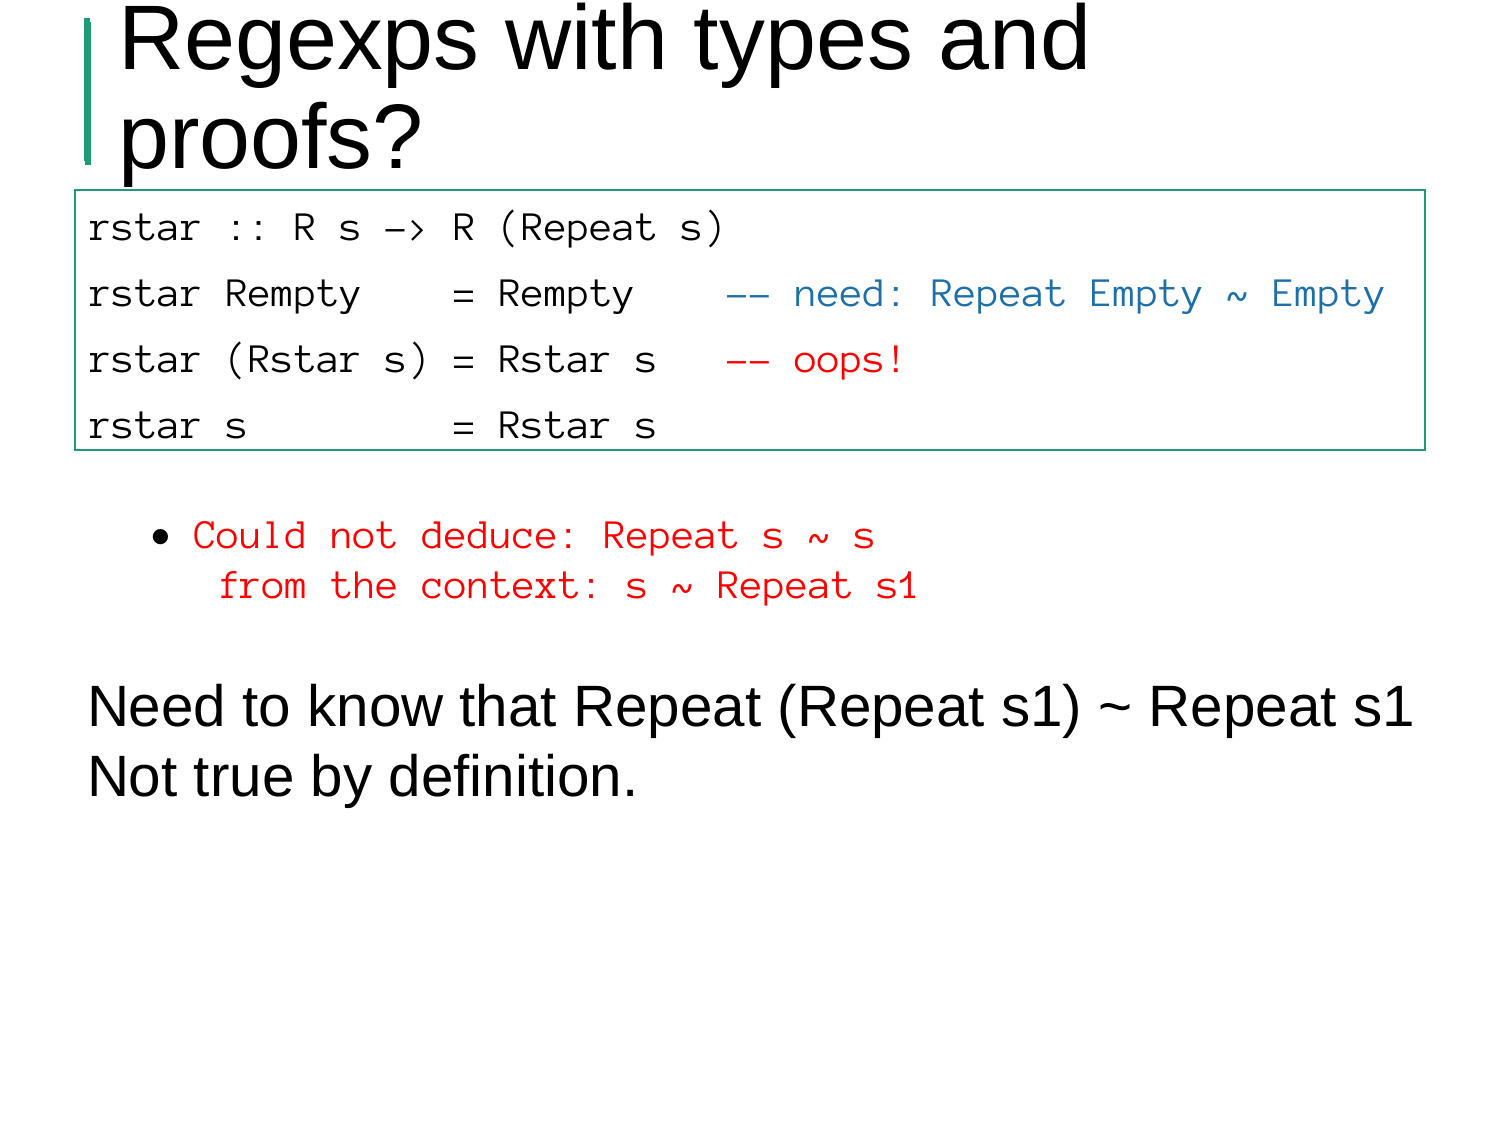

# Regexps with types and proofs?
rstar :: R s -> R (Repeat s)
rstar Rempty    = Rempty    -- need: Repeat Empty ~ Empty
rstar (Rstar s) = Rstar s   -- oops!
rstar s         = Rstar s
 • Could not deduce: Repeat s ~ s
    from the context: s ~ Repeat s1
Need to know that Repeat (Repeat s1) ~ Repeat s1
Not true by definition.